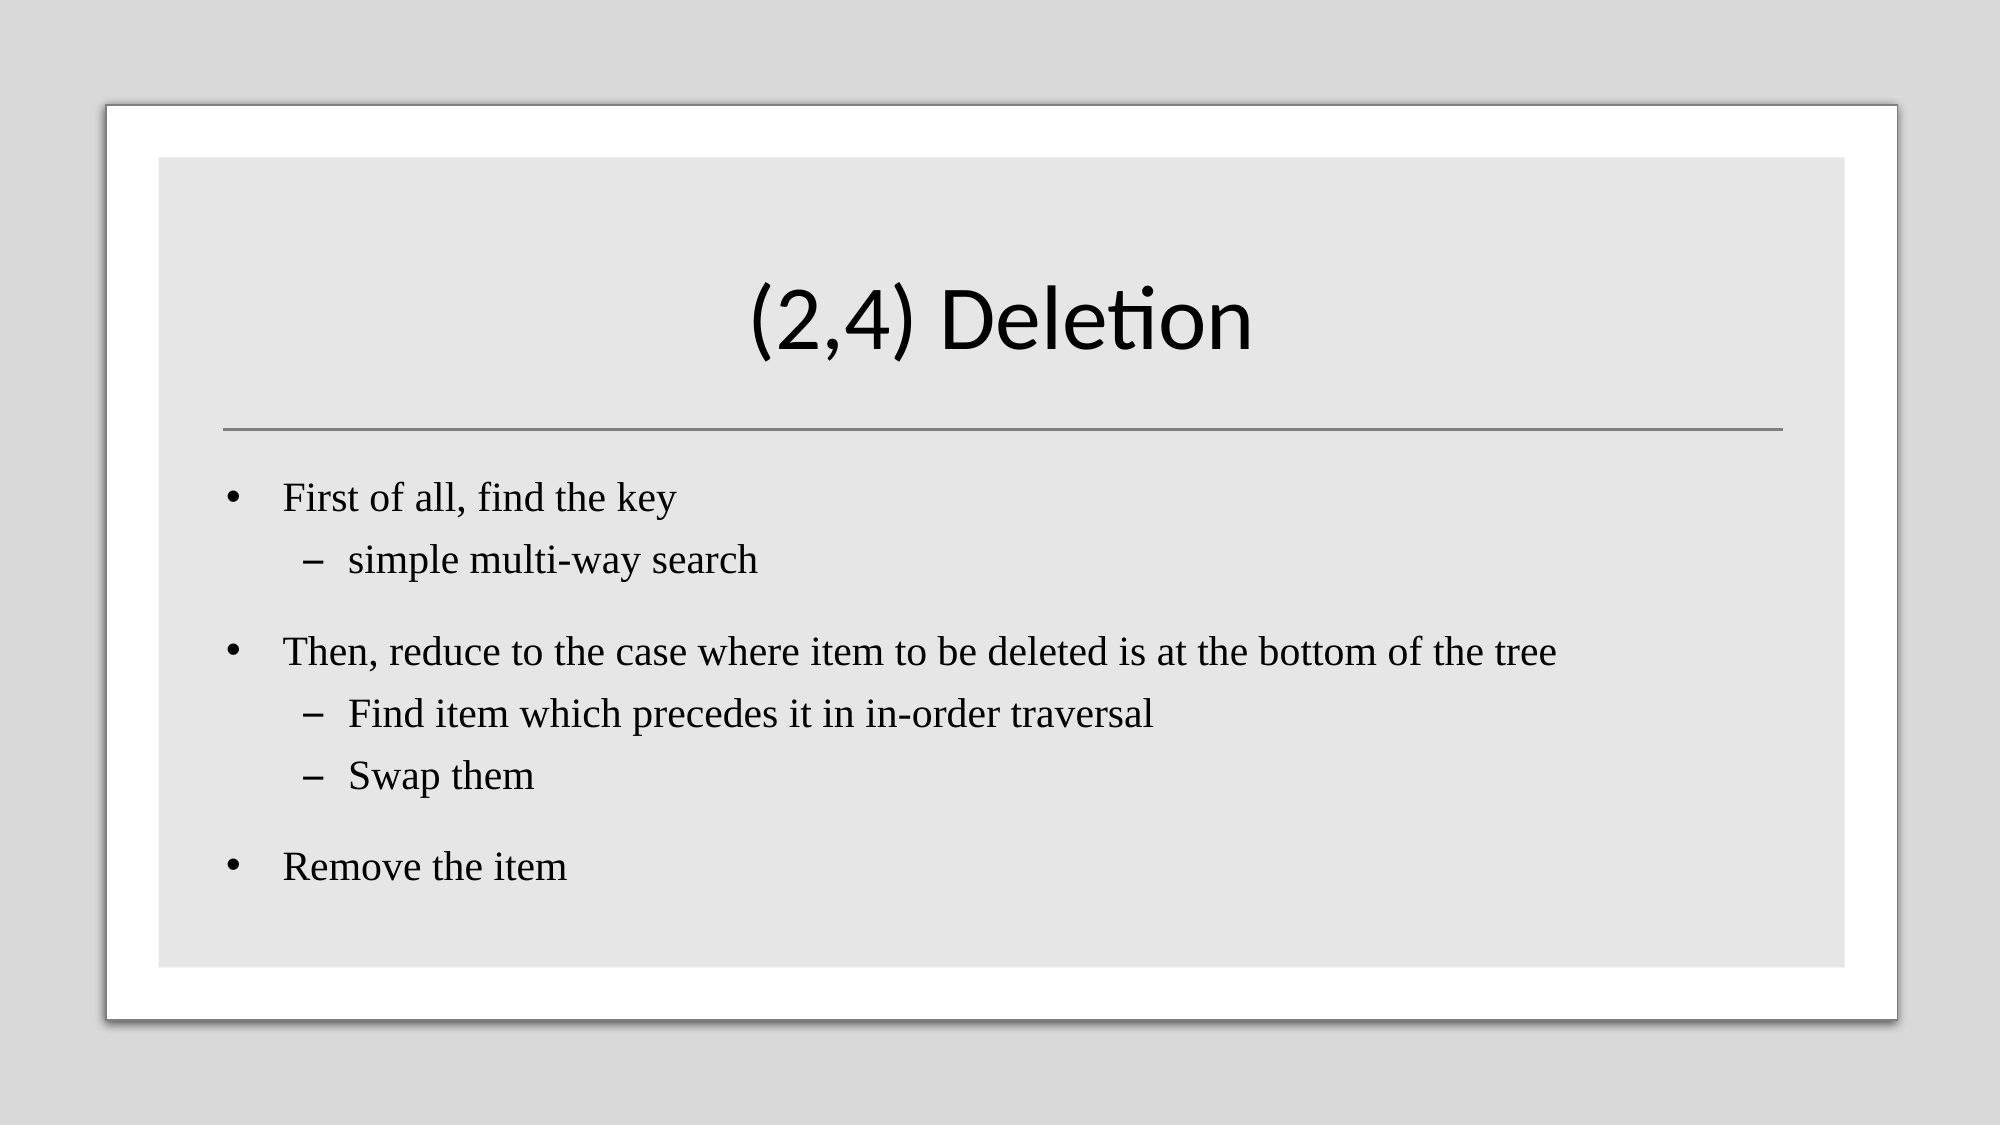

# (2,4) Deletion
First of all, find the key
simple multi-way search
Then, reduce to the case where item to be deleted is at the bottom of the tree
Find item which precedes it in in-order traversal
Swap them
Remove the item